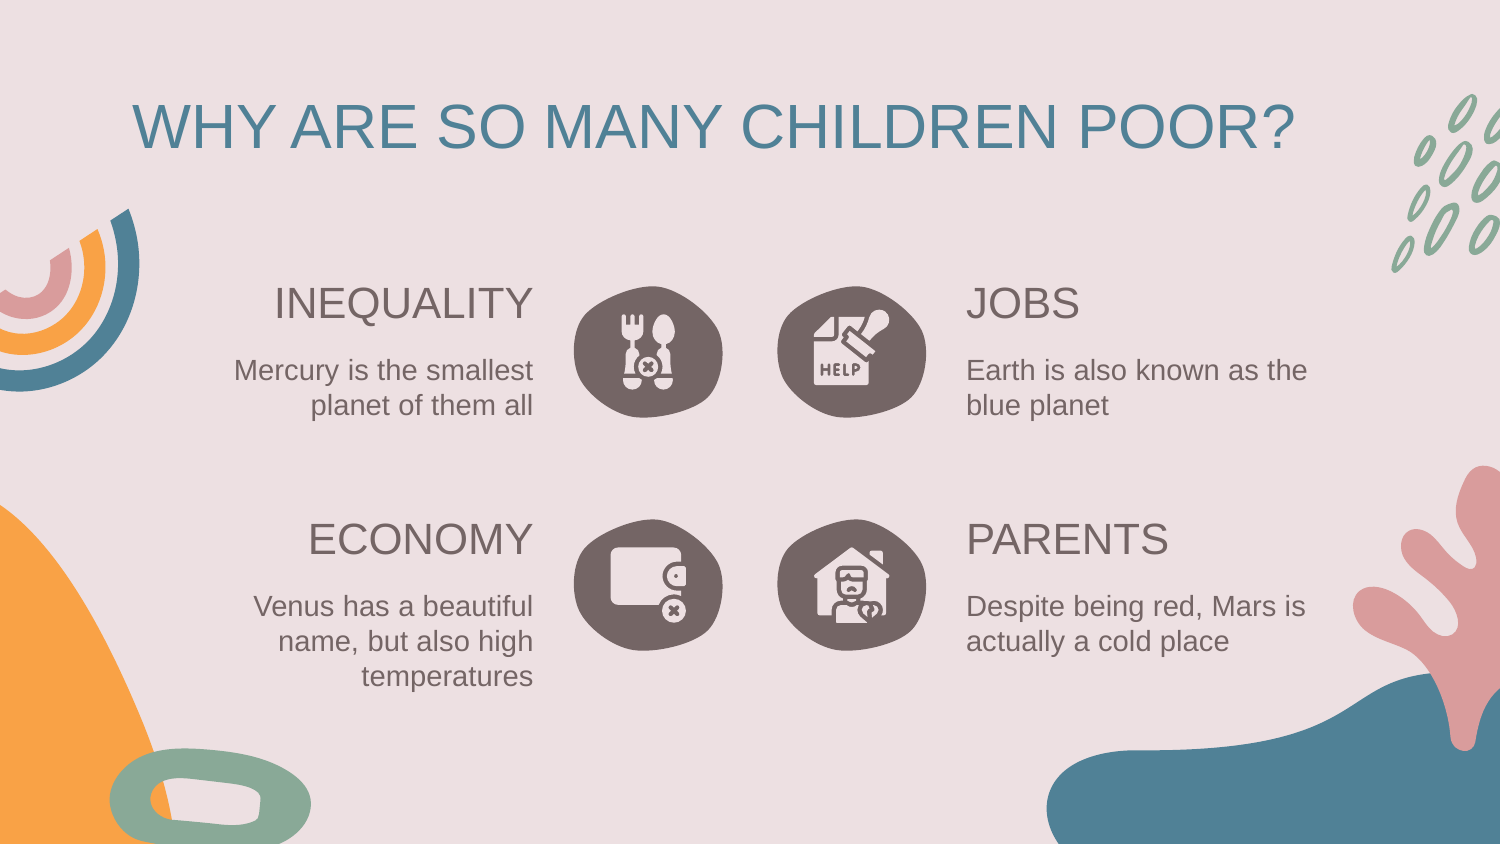

# WHY ARE SO MANY CHILDREN POOR?
INEQUALITY
JOBS

Mercury is the smallest planet of them all
Earth is also known as the blue planet
ECONOMY
PARENTS

Venus has a beautiful name, but also high temperatures
Despite being red, Mars is actually a cold place